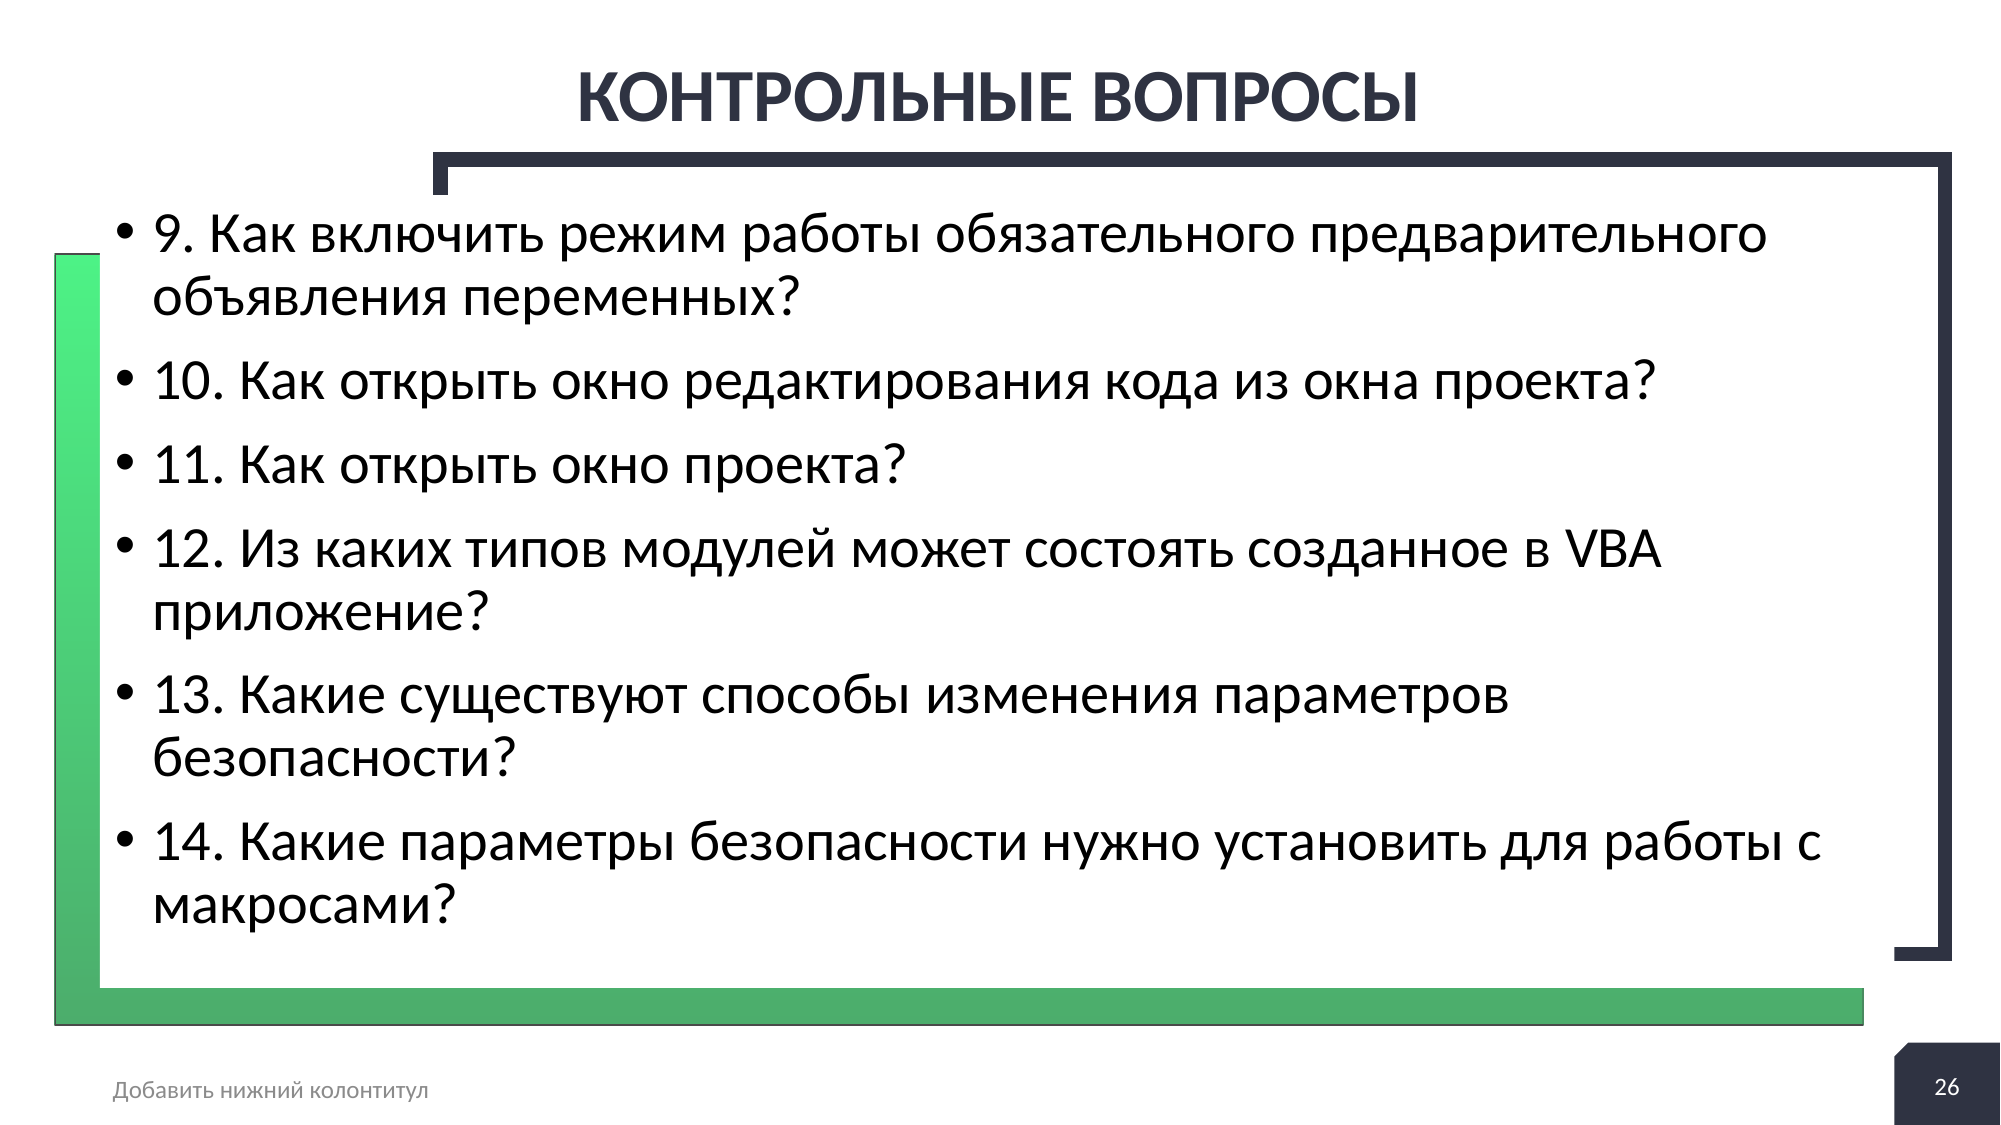

# Контрольные вопросы
9. Как включить режим работы обязательного предварительного объявления переменных?
10. Как открыть окно редактирования кода из окна проекта?
11. Как открыть окно проекта?
12. Из каких типов модулей может состоять созданное в VBA приложение?
13. Какие существуют способы изменения параметров безопасности?
14. Какие параметры безопасности нужно установить для работы с макросами?

26
Добавить нижний колонтитул